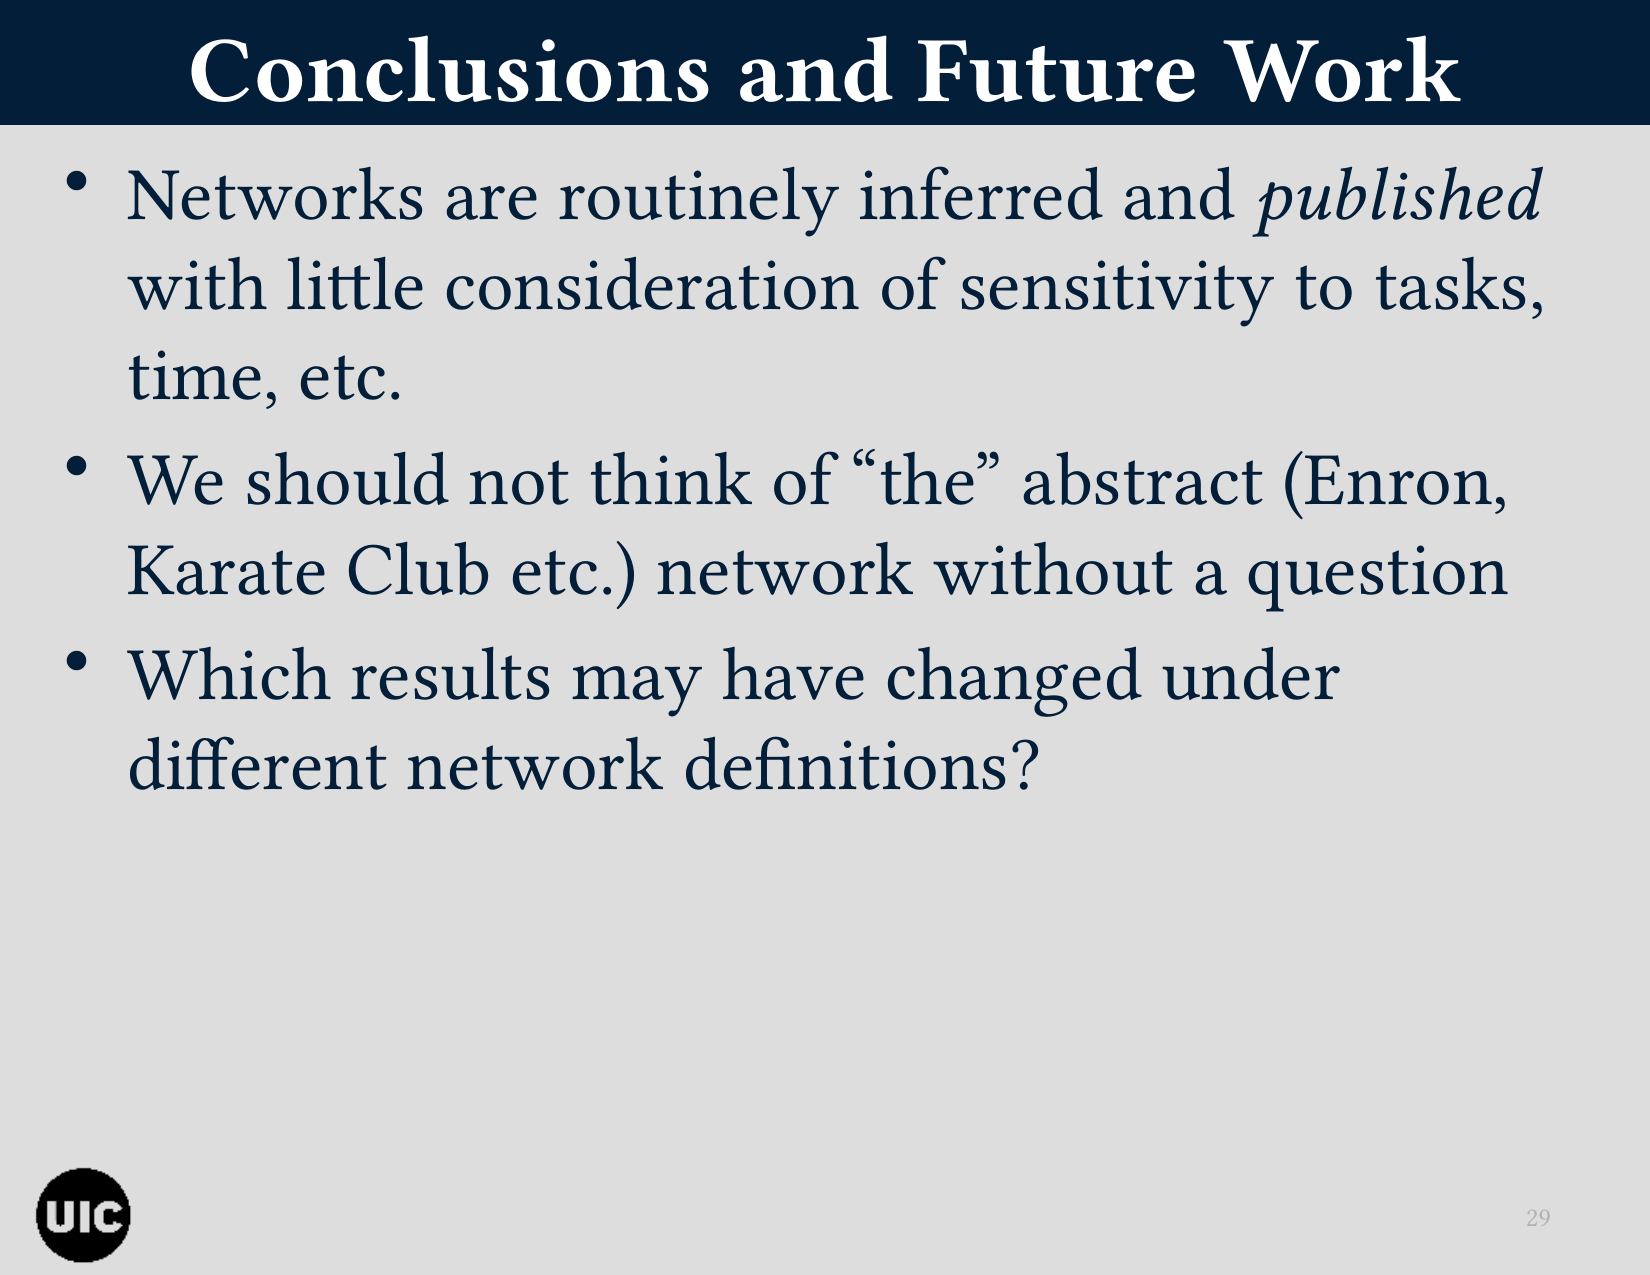

# Conclusions and Future Work
Networks are routinely inferred and published with little consideration of sensitivity to tasks, time, etc.
We should not think of “the” abstract (Enron, Karate Club etc.) network without a question
Which results may have changed under different network definitions?

29